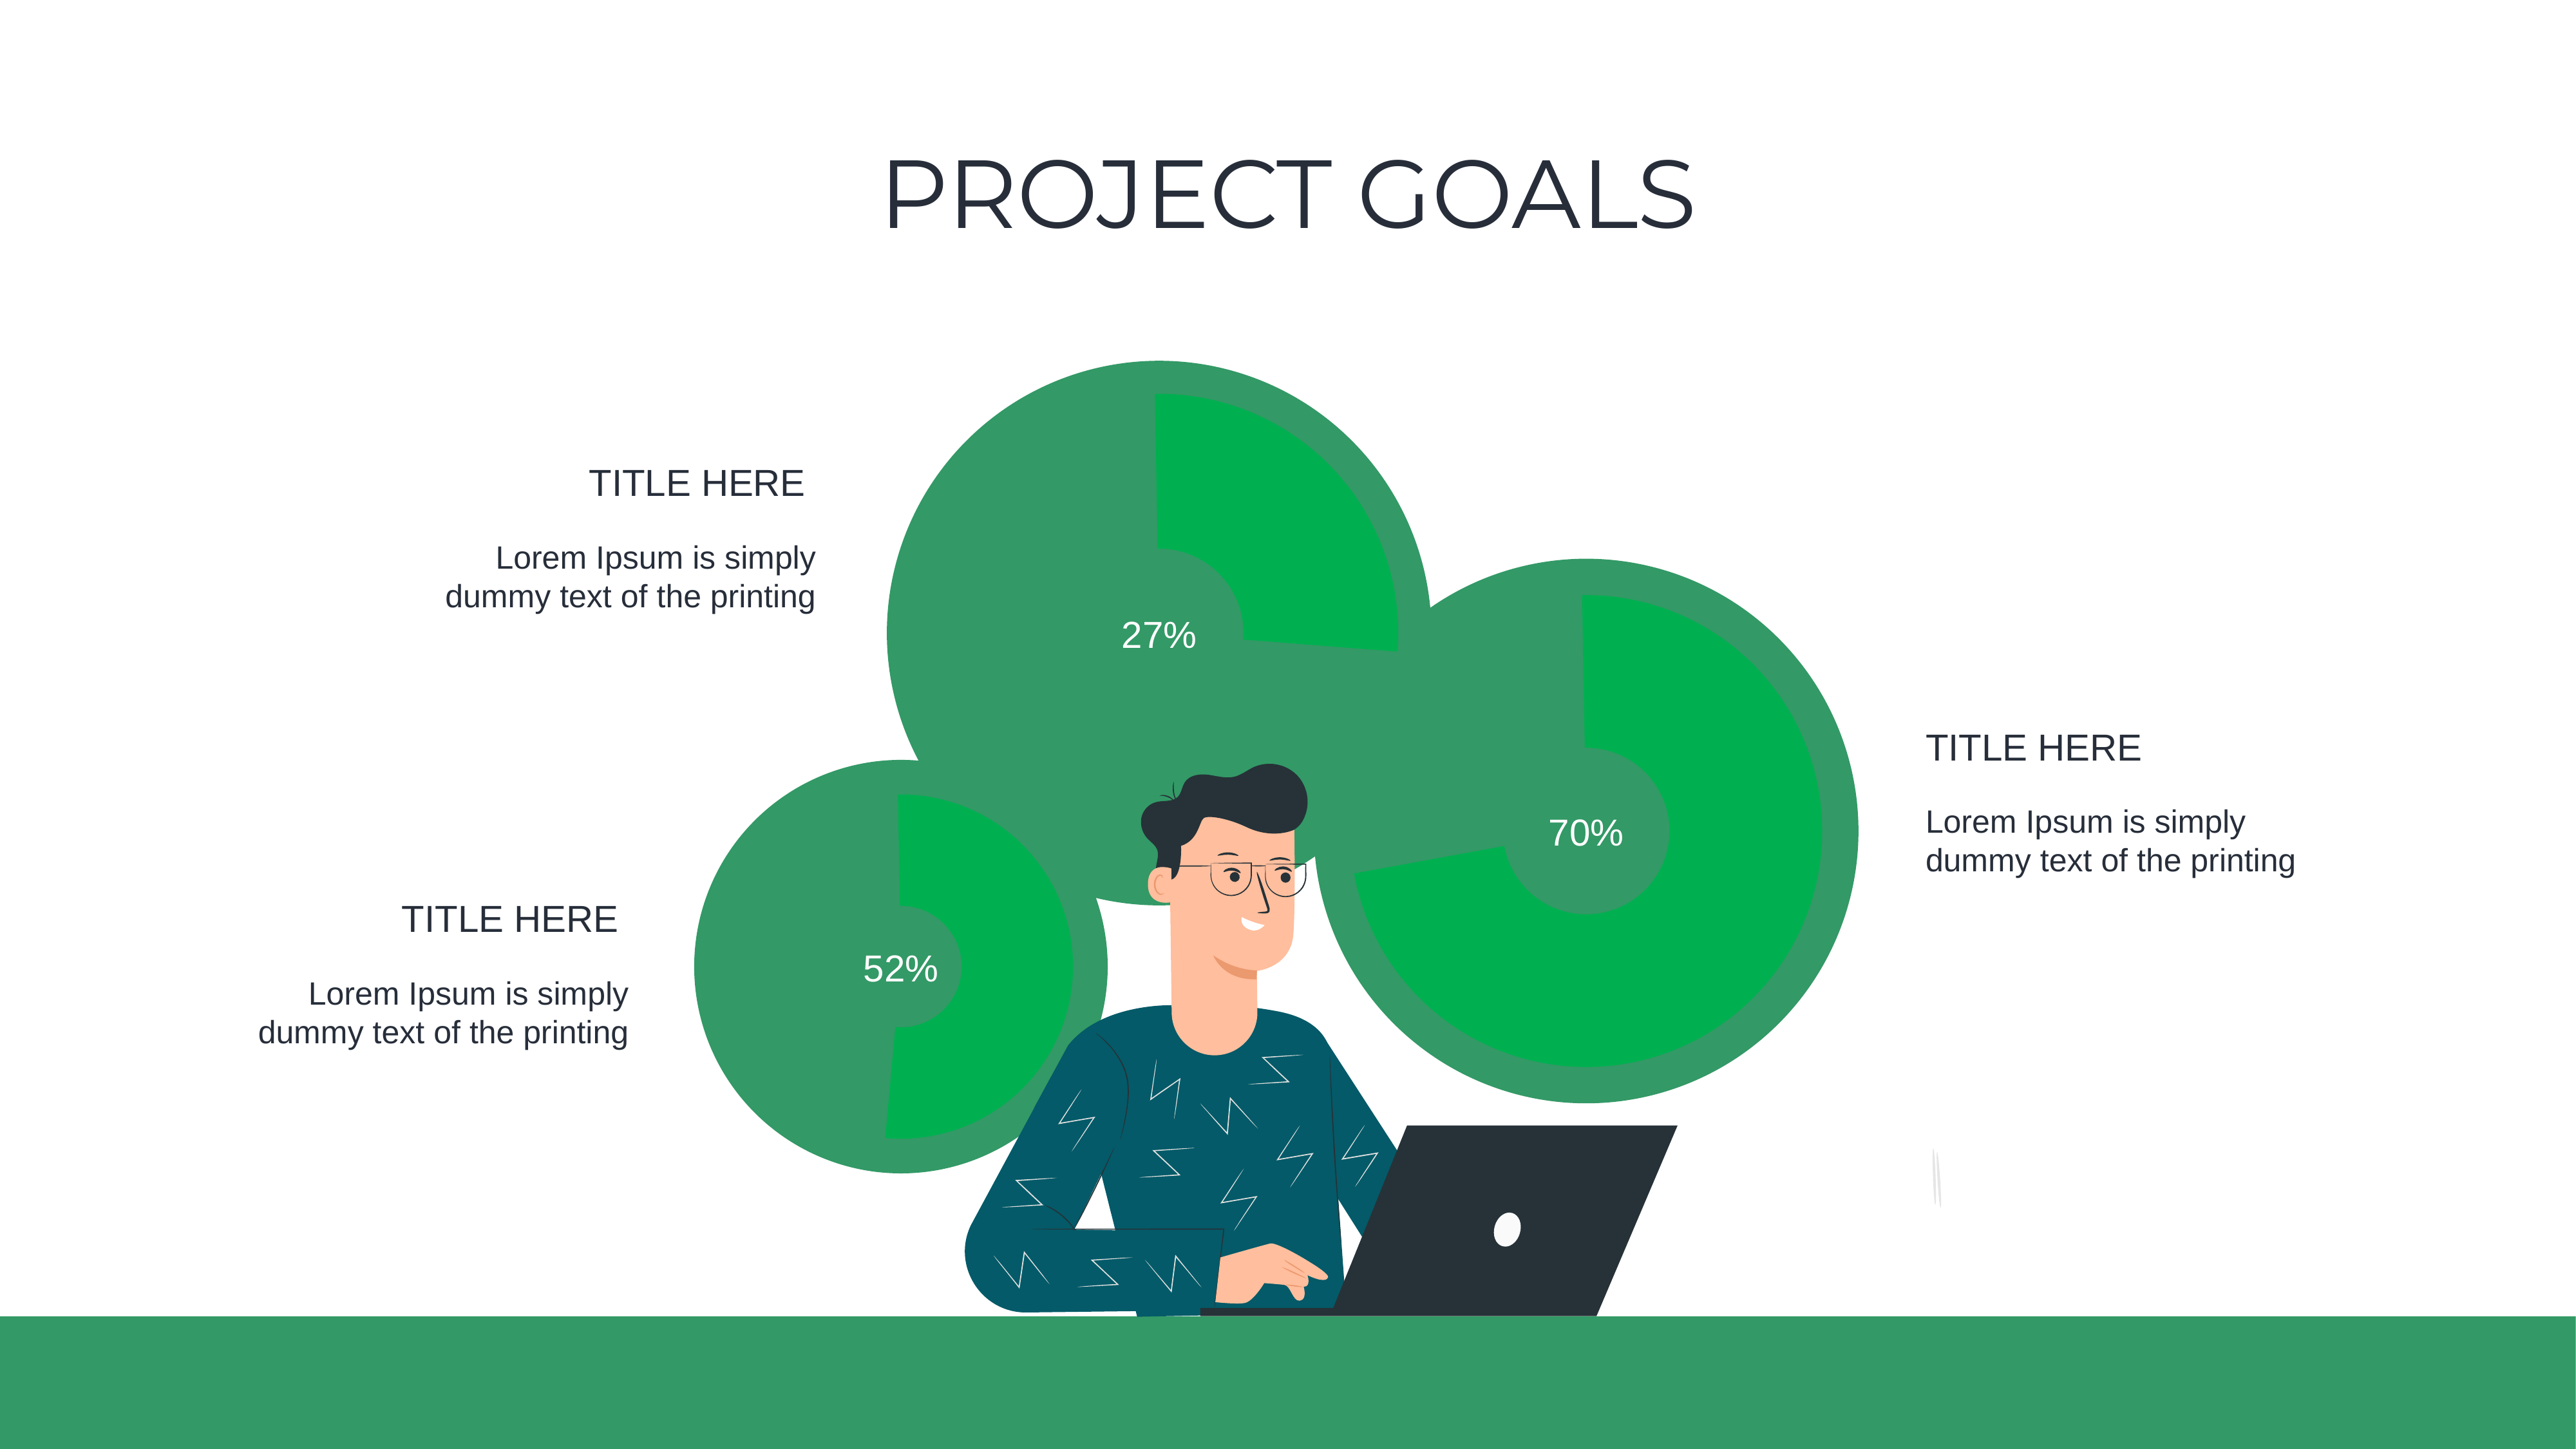

# PROJECT GOALS

TITLE HERE
Lorem Ipsum is simply dummy text of the printing
27%

TITLE HERE
70%

Lorem Ipsum is simply dummy text of the printing

TITLE HERE
52%
Lorem Ipsum is simply dummy text of the printing